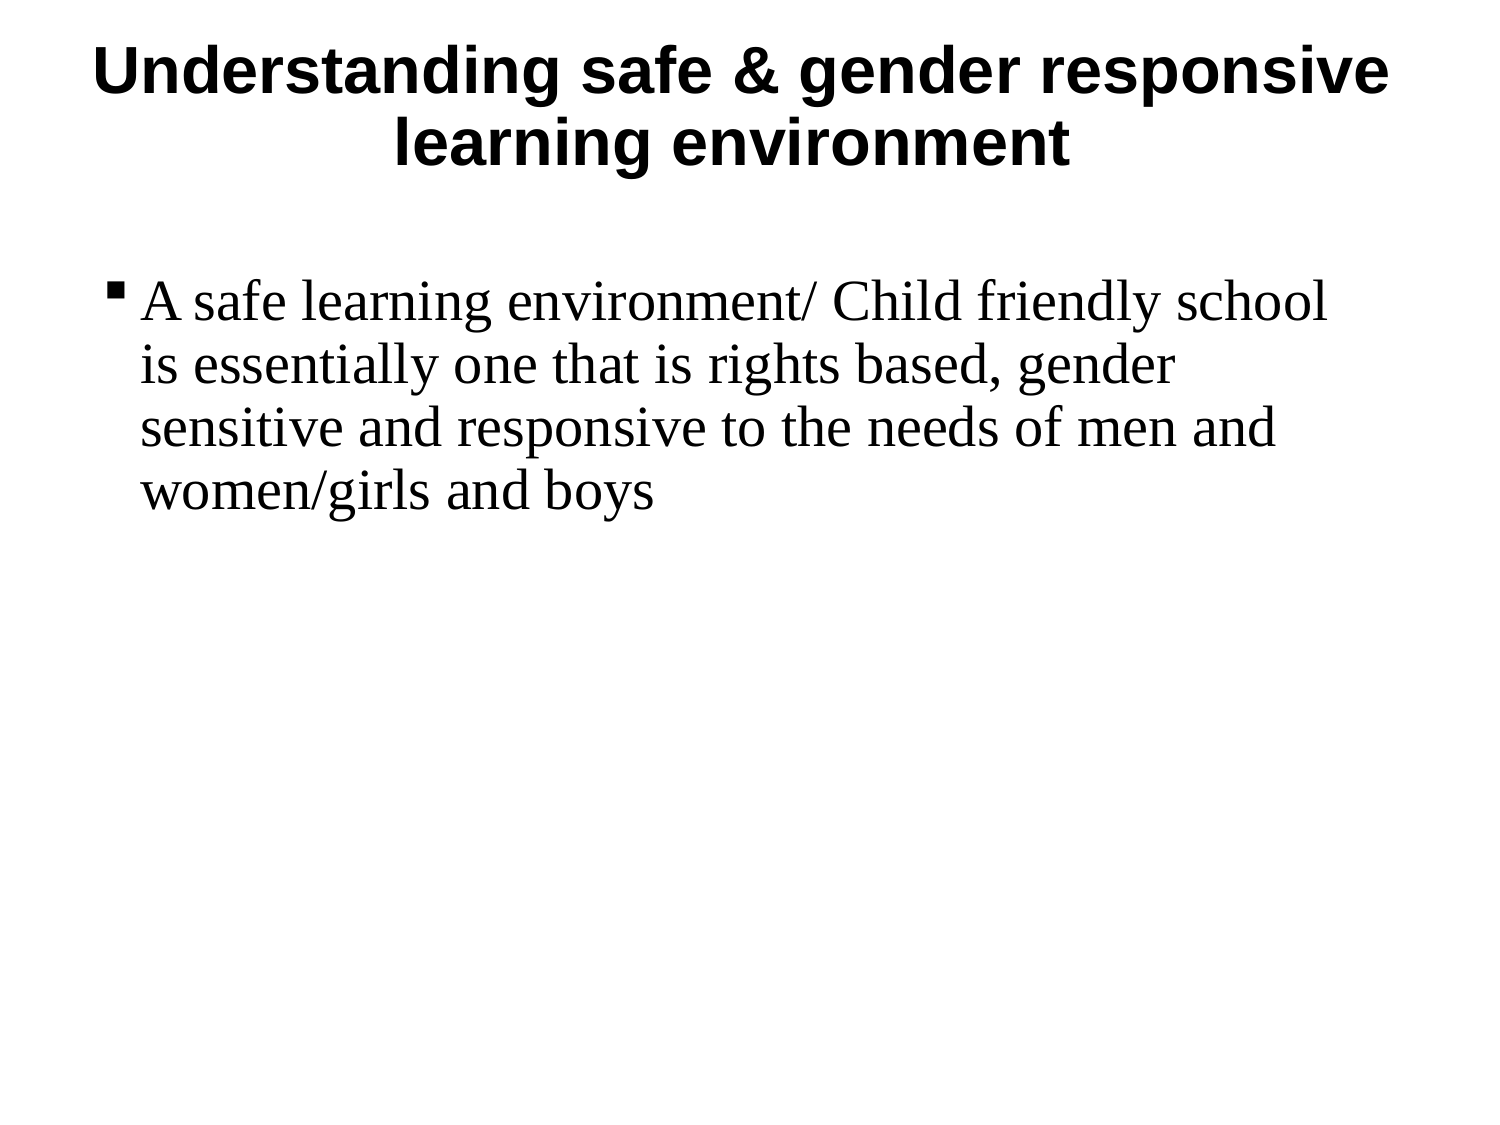

# Understanding safe & gender responsive learning environment
A safe learning environment/ Child friendly school is essentially one that is rights based, gender sensitive and responsive to the needs of men and women/girls and boys